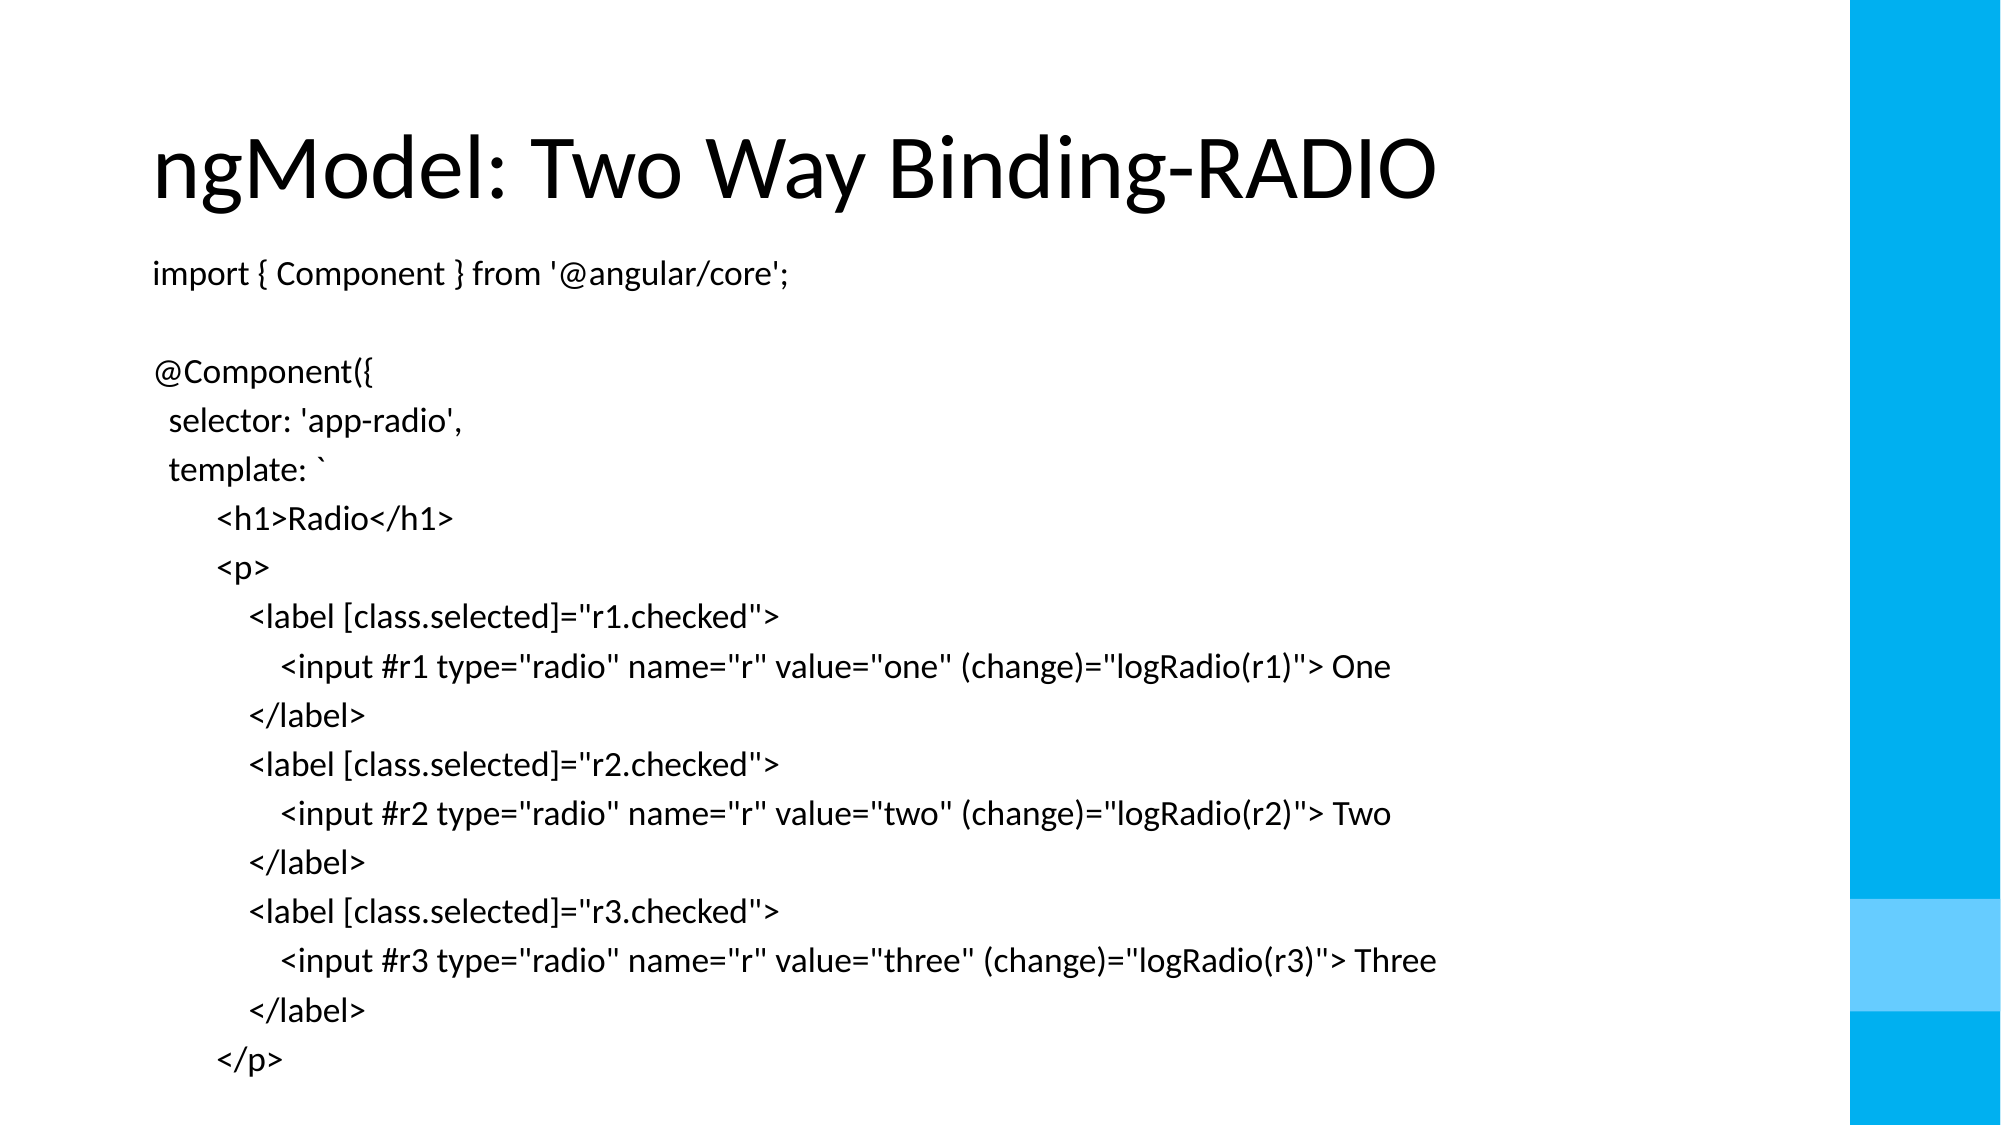

# ngModel: Two Way Binding-RADIO
import { Component } from '@angular/core';

@Component({
  selector: 'app-radio',
  template: `
        <h1>Radio</h1>
        <p>
            <label [class.selected]="r1.checked">
                <input #r1 type="radio" name="r" value="one" (change)="logRadio(r1)"> One
            </label>
            <label [class.selected]="r2.checked">
                <input #r2 type="radio" name="r" value="two" (change)="logRadio(r2)"> Two
            </label>
            <label [class.selected]="r3.checked">
                <input #r3 type="radio" name="r" value="three" (change)="logRadio(r3)"> Three
            </label>
        </p>